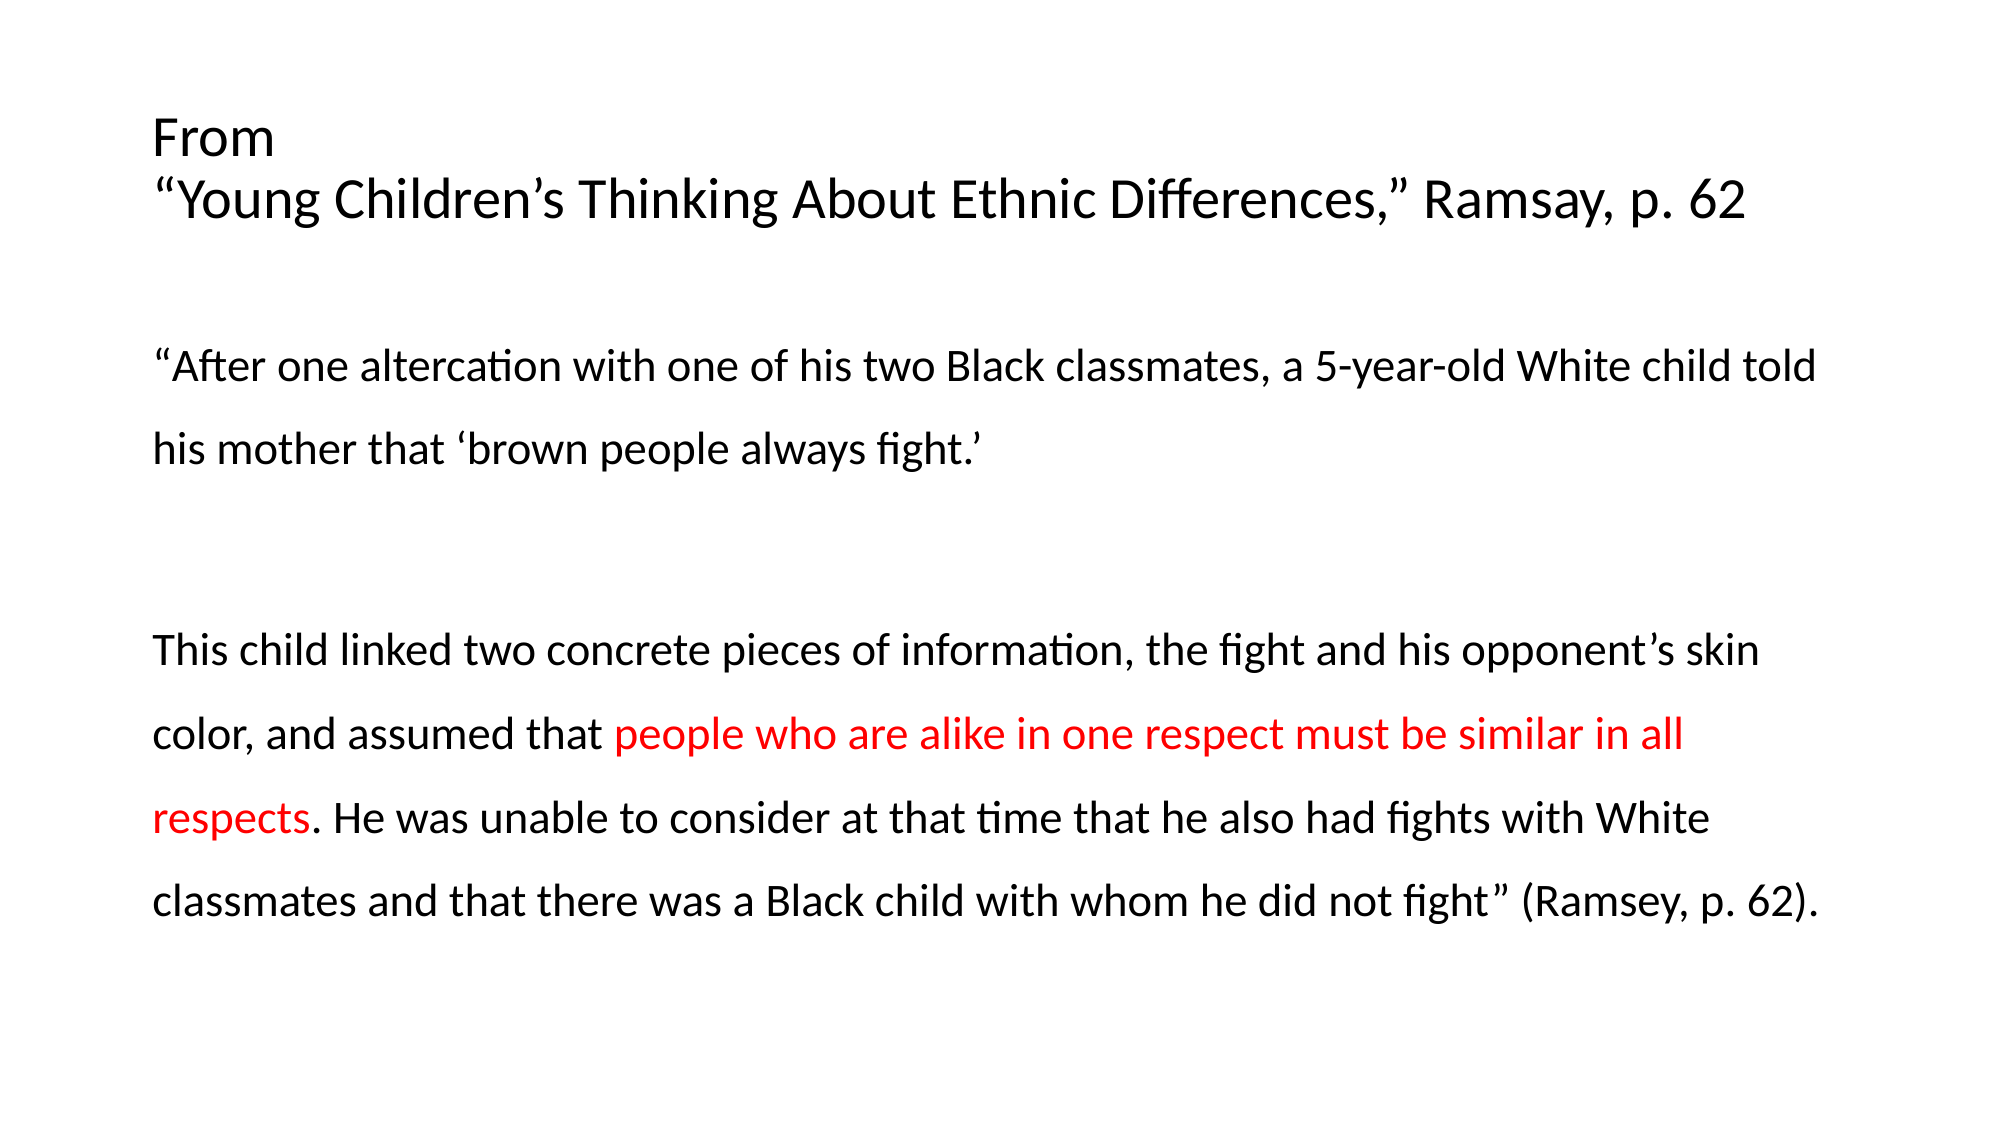

# From “Young Children’s Thinking About Ethnic Differences,” Ramsay, p. 62
“After one altercation with one of his two Black classmates, a 5-year-old White child told his mother that ‘brown people always fight.’

This child linked two concrete pieces of information, the fight and his opponent’s skin color, and assumed that people who are alike in one respect must be similar in all respects. He was unable to consider at that time that he also had fights with White classmates and that there was a Black child with whom he did not fight” (Ramsey, p. 62).